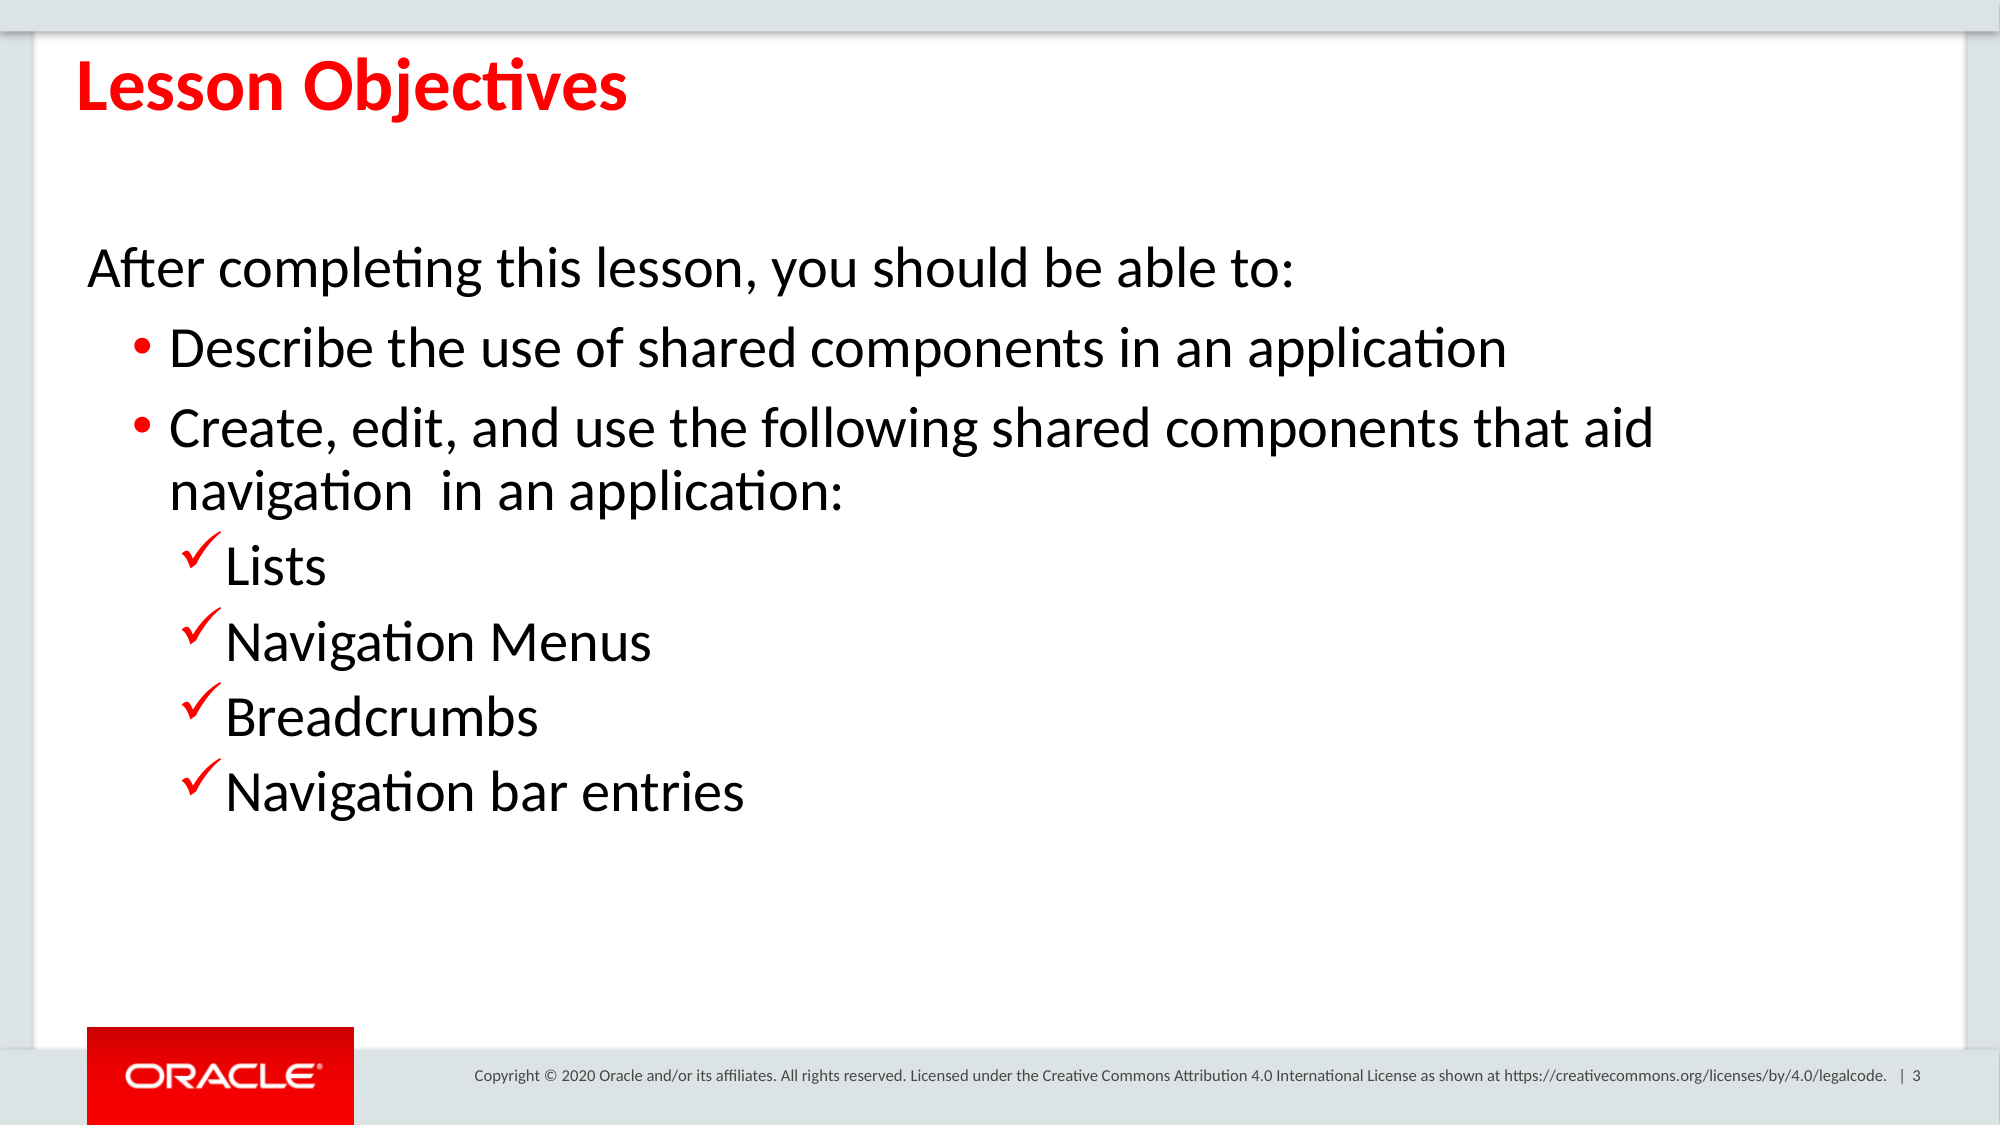

Lesson Objectives
After completing this lesson, you should be able to:
Describe the use of shared components in an application
Create, edit, and use the following shared components that aid navigation  in an application:
Lists
Navigation Menus
Breadcrumbs
Navigation bar entries